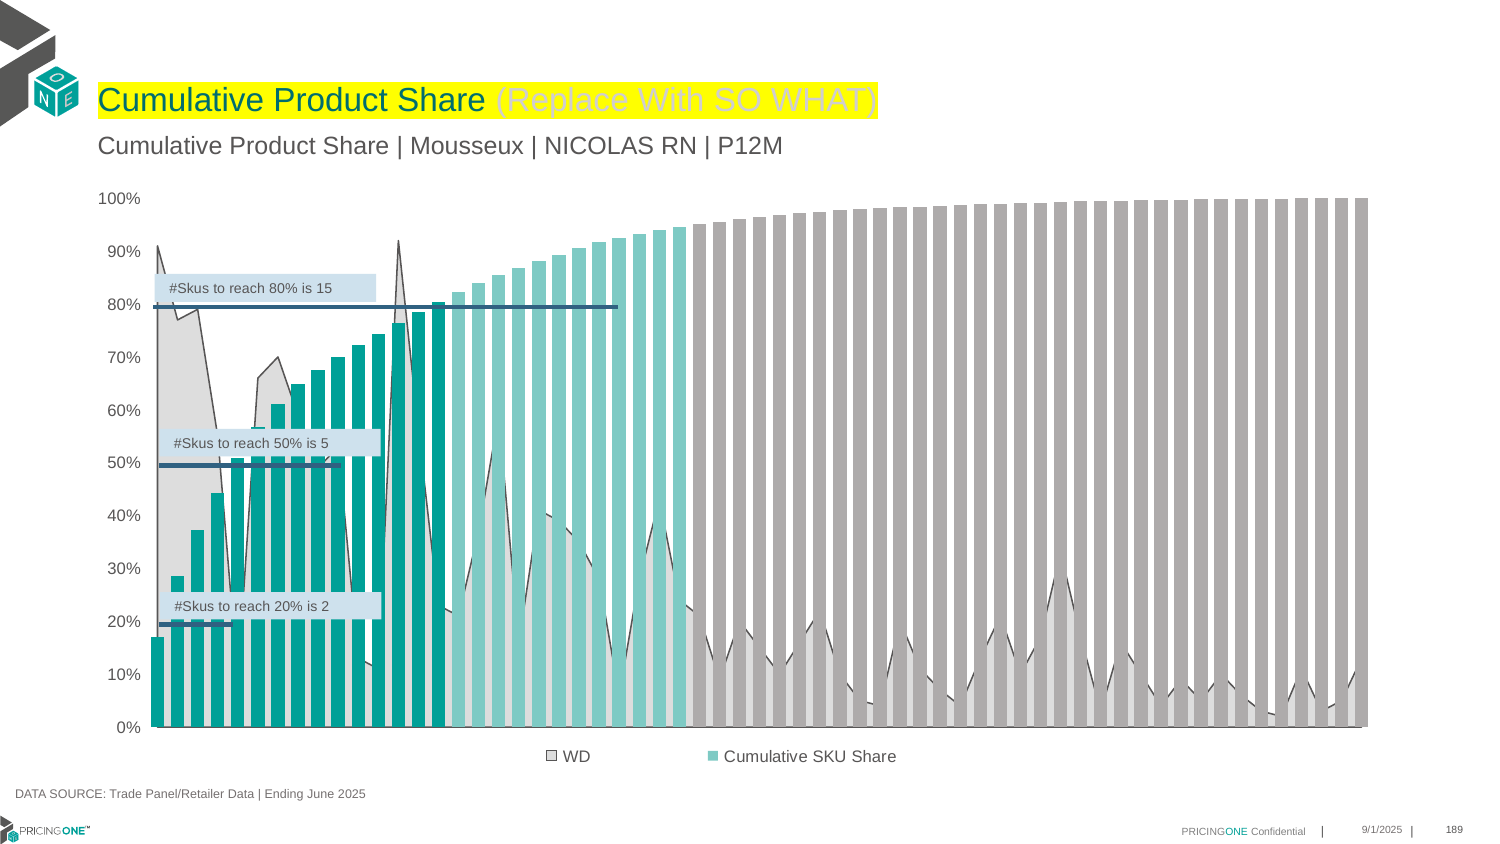

# Cumulative Product Share (Replace With SO WHAT)
Cumulative Product Share | Mousseux | NICOLAS RN | P12M

### Chart

| Category | WD | Cumulative SKU Share |
|---|---|---|
| All Others | 0.91 | 0.170498284298372 |
| Bottega | 0.77 | 0.28644212900127375 |
| Patriarche | 0.79 | 0.3719557606509226 |
| Bouvet-Ladu | 0.55 | 0.4425535765244688 |
| All Others | 0.09 | 0.5079868868889771 |
| Mure | 0.66 | 0.5672882169927544 |
| Savian | 0.7 | 0.6116458903203804 |
| Chateau Mon | 0.59 | 0.6491059558859356 |
| All Others | 0.49 | 0.6761534874332688 |
| Kriter | 0.53 | 0.6989900677232328 |
| All Others | 0.13 | 0.7216317610128558 |
| All Others | 0.11 | 0.7432920590507612 |
| Contarini | 0.92 | 0.7642424115874243 |
| Patriarche | 0.56 | 0.7847542683733201 |
| All Others | 0.23 | 0.803999359656999 |
| All Others | 0.21 | 0.8224092209392162 |
| De Chanceny | 0.37 | 0.8405754734710071 |
| Bottega | 0.59 | 0.854607337495563 |
| All Others | 0.16 | 0.8682911890195096 |
| All Others | 0.41 | 0.8810632477918607 |
| All Others | 0.39 | 0.8934733735635785 |
| All Others | 0.35 | 0.9057930160851378 |
| Bouvet-Ladu | 0.28 | 0.9163725961036521 |
| All Others | 0.06 | 0.924780578118366 |
| All Others | 0.28 | 0.9329449513826537 |
| Cru La Maqu | 0.43 | 0.9404759418958328 |
| Contarini | 0.24 | 0.945884056155297 |
| All Others | 0.21 | 0.9511947269145907 |
| All Others | 0.09 | 0.955913776422849 |
| All Others | 0.2 | 0.9604518594307907 |
| All Others | 0.15 | 0.9641895136873316 |
| All Others | 0.1 | 0.9678436449437263 |
| All Others | 0.16 | 0.9713794519499139 |
| Bottega | 0.22 | 0.9749082987060894 |
| Bouvet-Ladu | 0.1 | 0.9771564594600237 |
| All Others | 0.05 | 0.9792862959637509 |
| All Others | 0.04 | 0.9809985174667474 |
| All Others | 0.2 | 0.9825993749695489 |
| All Others | 0.11 | 0.9841027889721798 |
| Bouvet-Ladu | 0.07 | 0.9855226799746647 |
| All Others | 0.04 | 0.9869356107271373 |
| Celene | 0.13 | 0.9883346209795856 |
| Jaillance | 0.21 | 0.989545704481705 |
| All Others | 0.1 | 0.9907428674838 |
| Bouvet-Ladu | 0.17 | 0.9919052292358341 |
| Celene | 0.33 | 0.9929631872376855 |
| All Others | 0.17 | 0.9940141849895248 |
| All Others | 0.03 | 0.9948633354910108 |
| All Others | 0.16 | 0.9956220027423385 |
| All Others | 0.1 | 0.99629714699352 |
| Bottega | 0.04 | 0.9969583707446772 |
| All Others | 0.09 | 0.9975778329957613 |
| Bouvet-Ladu | 0.05 | 0.9980441697465774 |
| All Others | 0.1 | 0.9984896257473569 |
| All Others | 0.06 | 0.9988097972479172 |
| All Others | 0.03 | 0.9991160482484531 |
| All Others | 0.02 | 0.999380537748916 |
| All Others | 0.11 | 0.9996380669993666 |
| All Others | 0.03 | 0.9998120732496711 |
| All Others | 0.05 | 0.9999582384999269 |
| All Others | 0.13 | 1.0 |
#Skus to reach 80% is 15
#Skus to reach 50% is 5
#Skus to reach 20% is 2
DATA SOURCE: Trade Panel/Retailer Data | Ending June 2025

9/1/2025
189